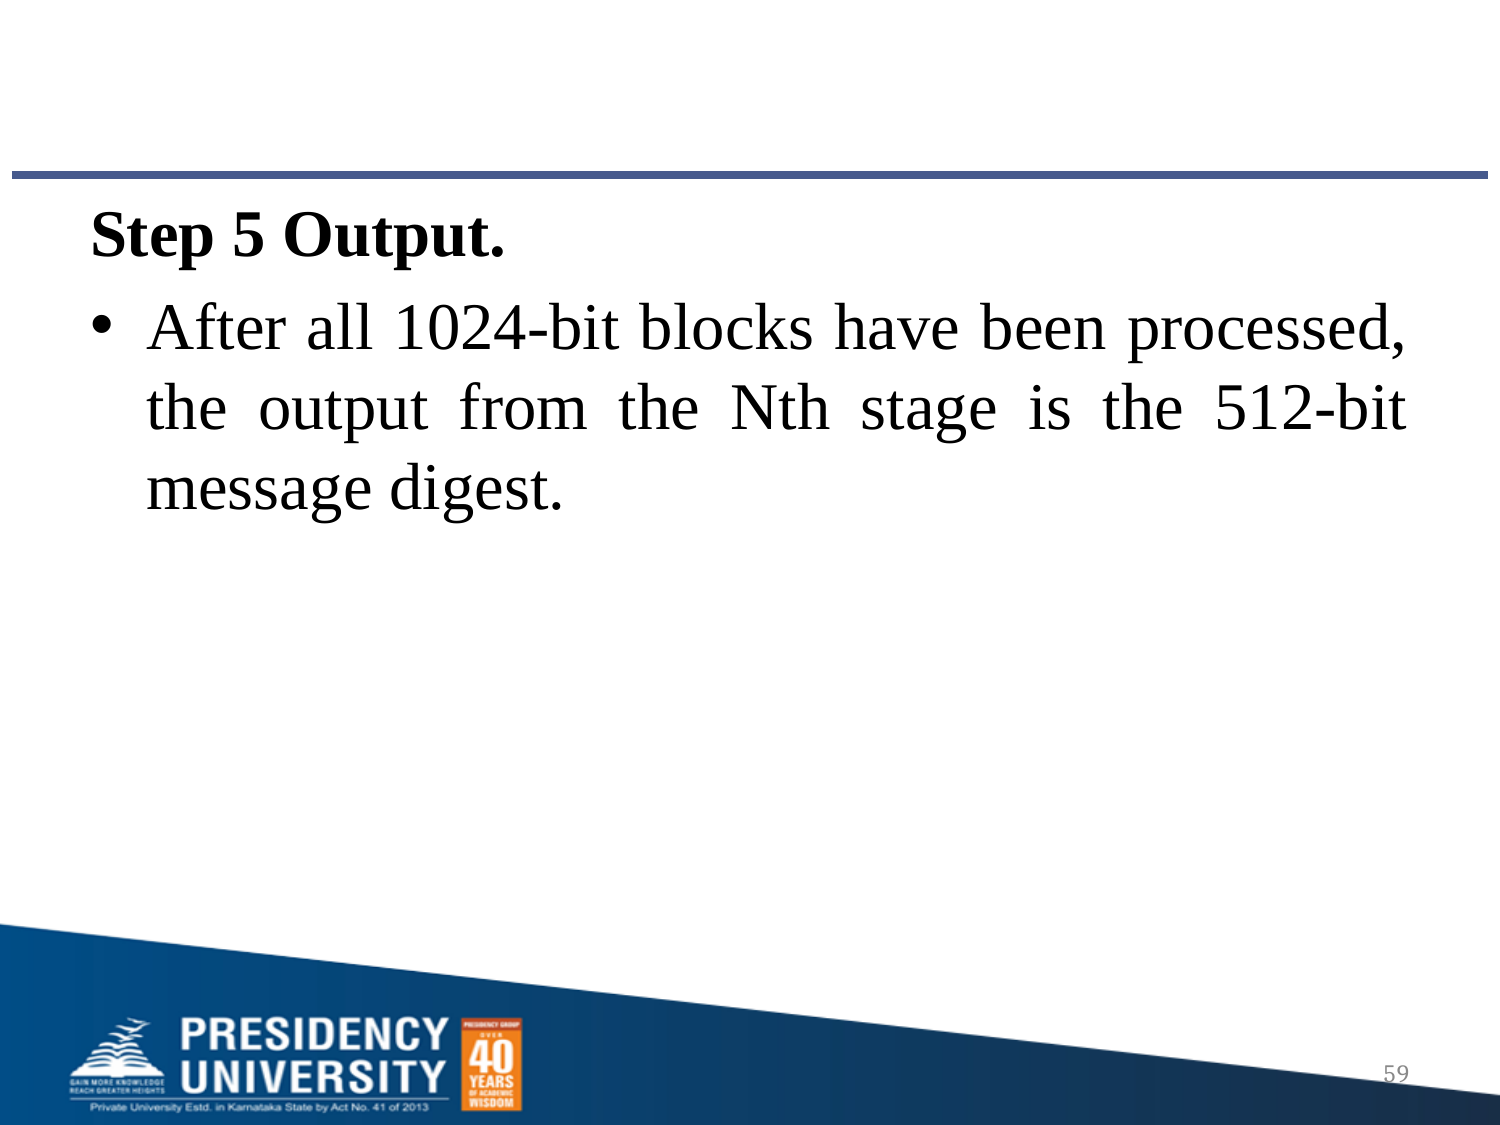

#
Step 5 Output.
After all 1024-bit blocks have been processed, the output from the Nth stage is the 512-bit message digest.
59